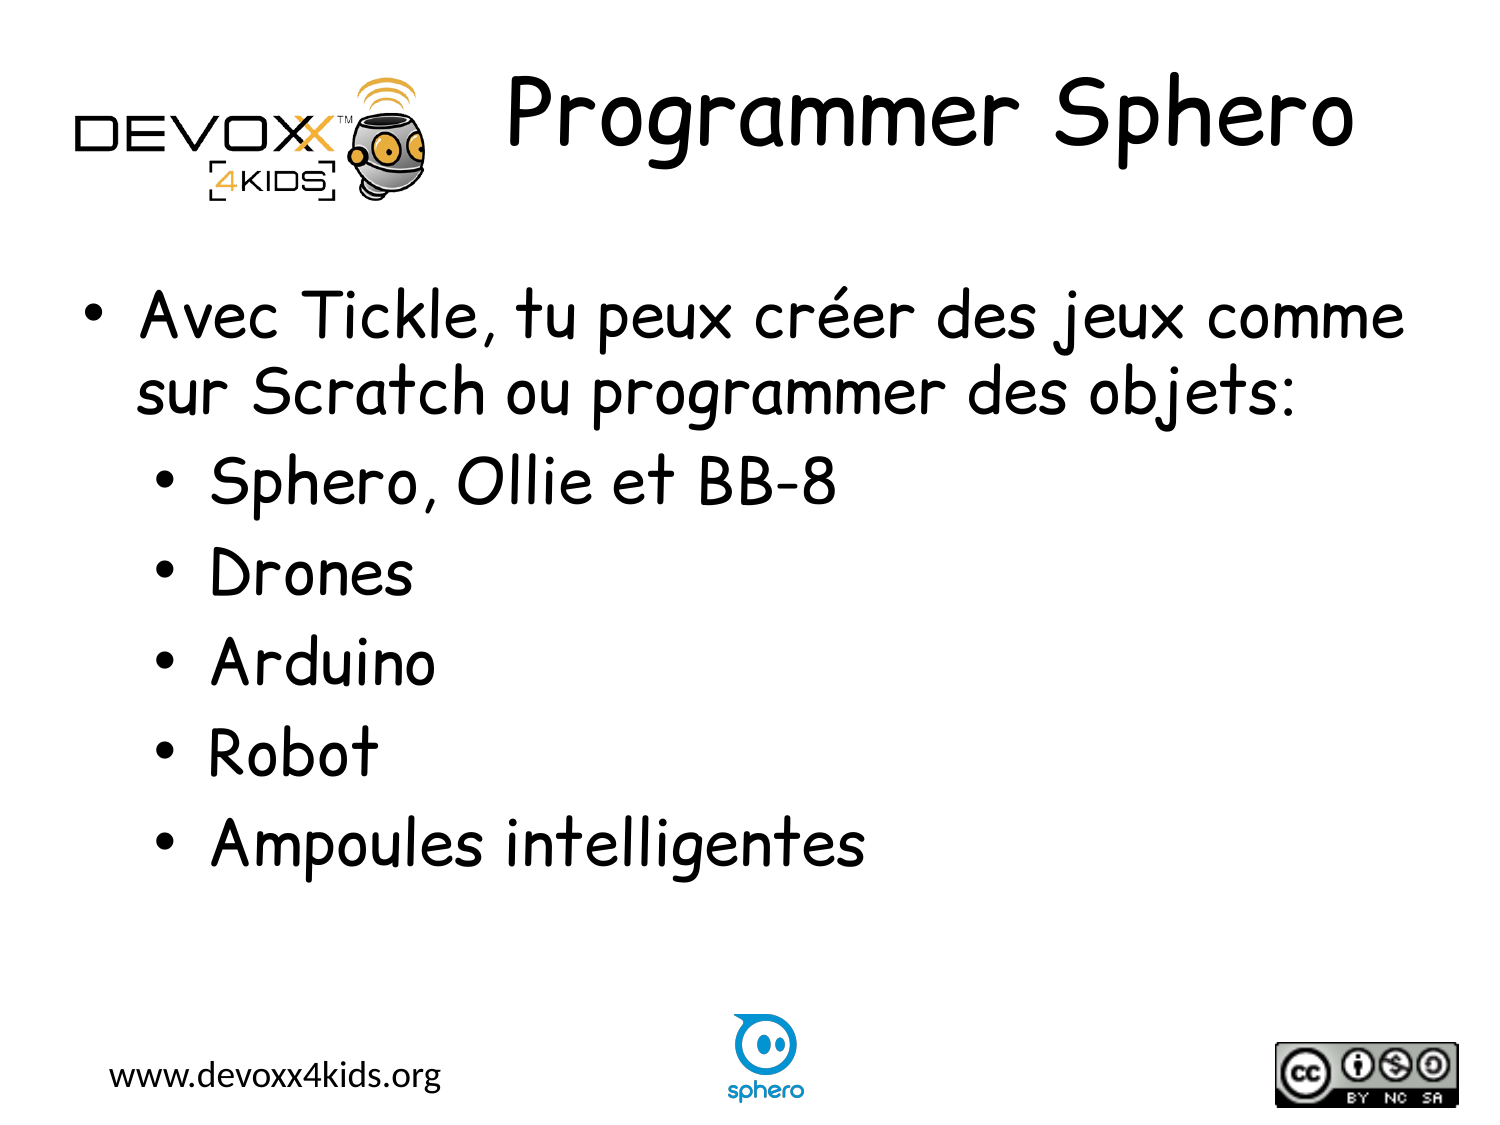

# Programmer Sphero
Avec Tickle, tu peux créer des jeux comme sur Scratch ou programmer des objets:
Sphero, Ollie et BB-8
Drones
Arduino
Robot
Ampoules intelligentes
17